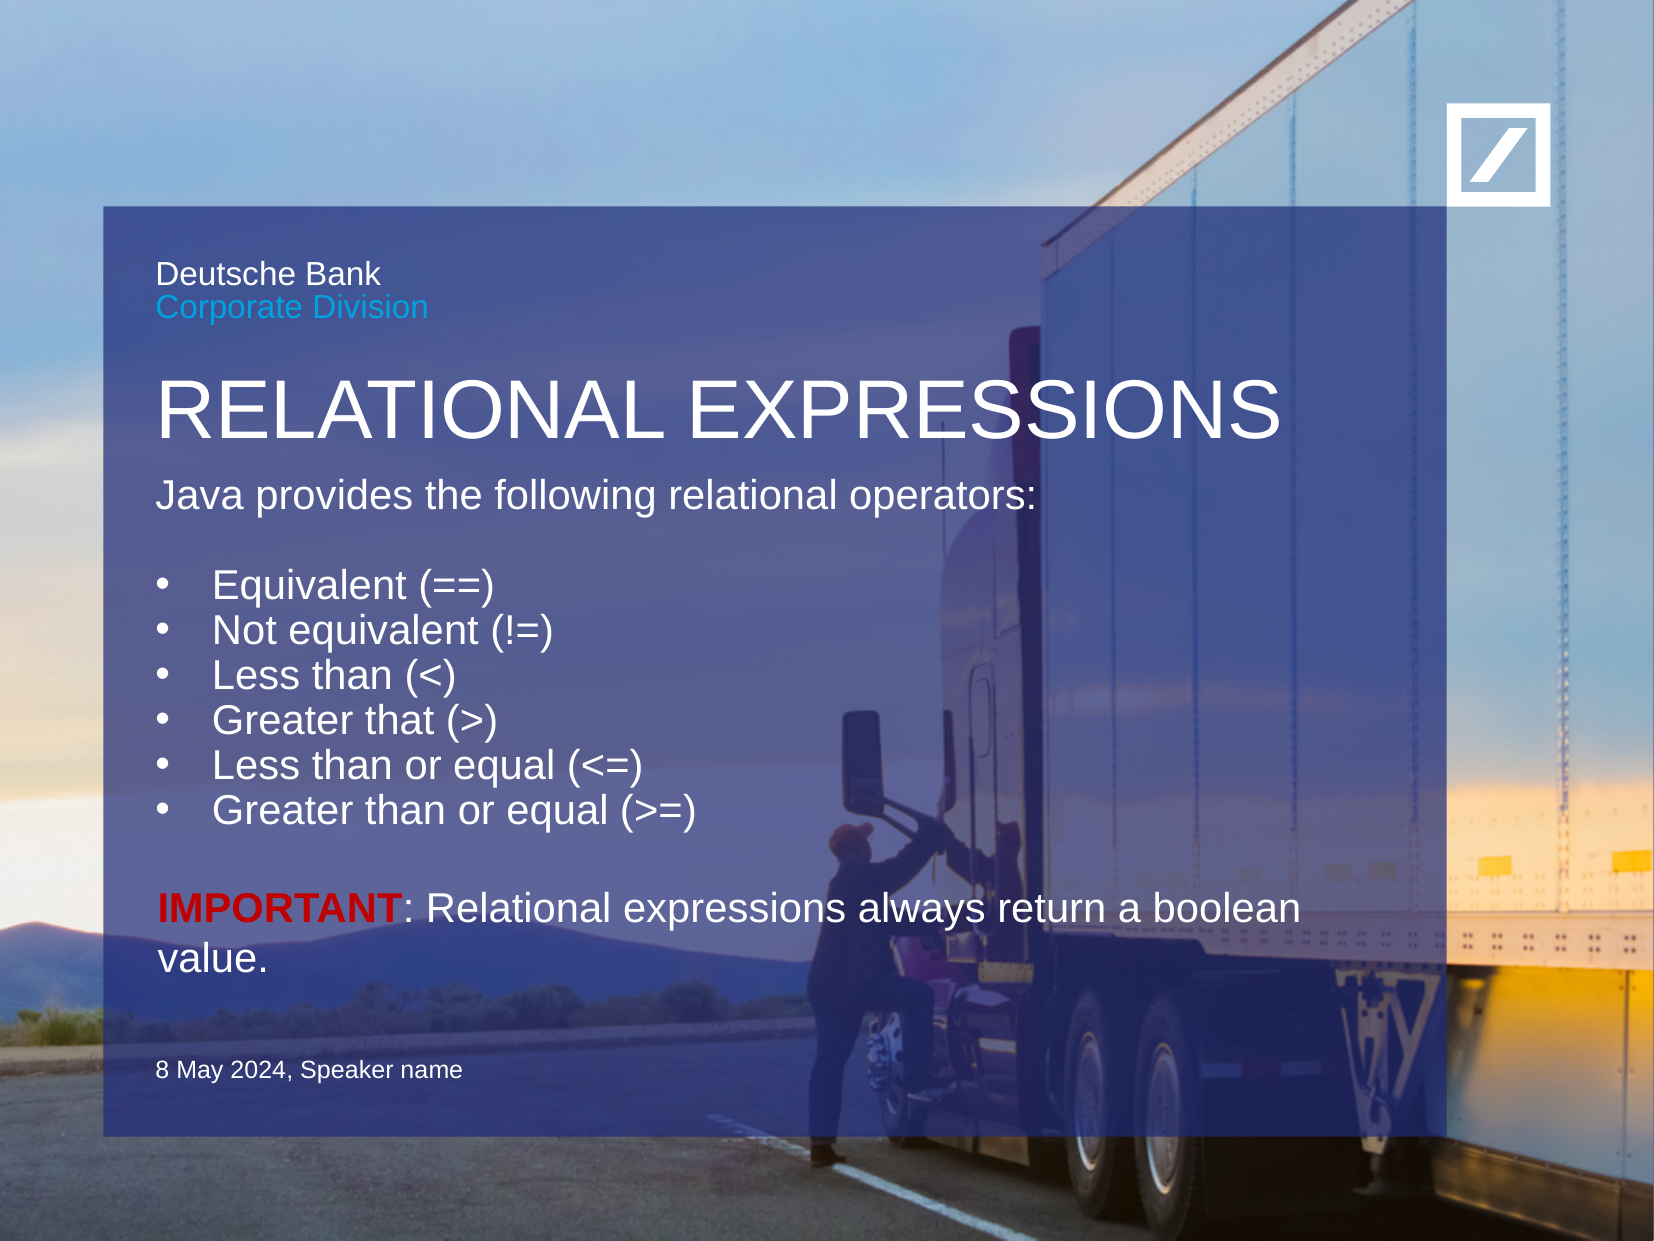

RELATIONAL EXPRESSIONS
Java provides the following relational operators:

Equivalent (==)
Not equivalent (!=)
Less than (<)
Greater that (>)
Less than or equal (<=)
Greater than or equal (>=)

IMPORTANT: Relational expressions always return a boolean value.

8 May 2024, Speaker name